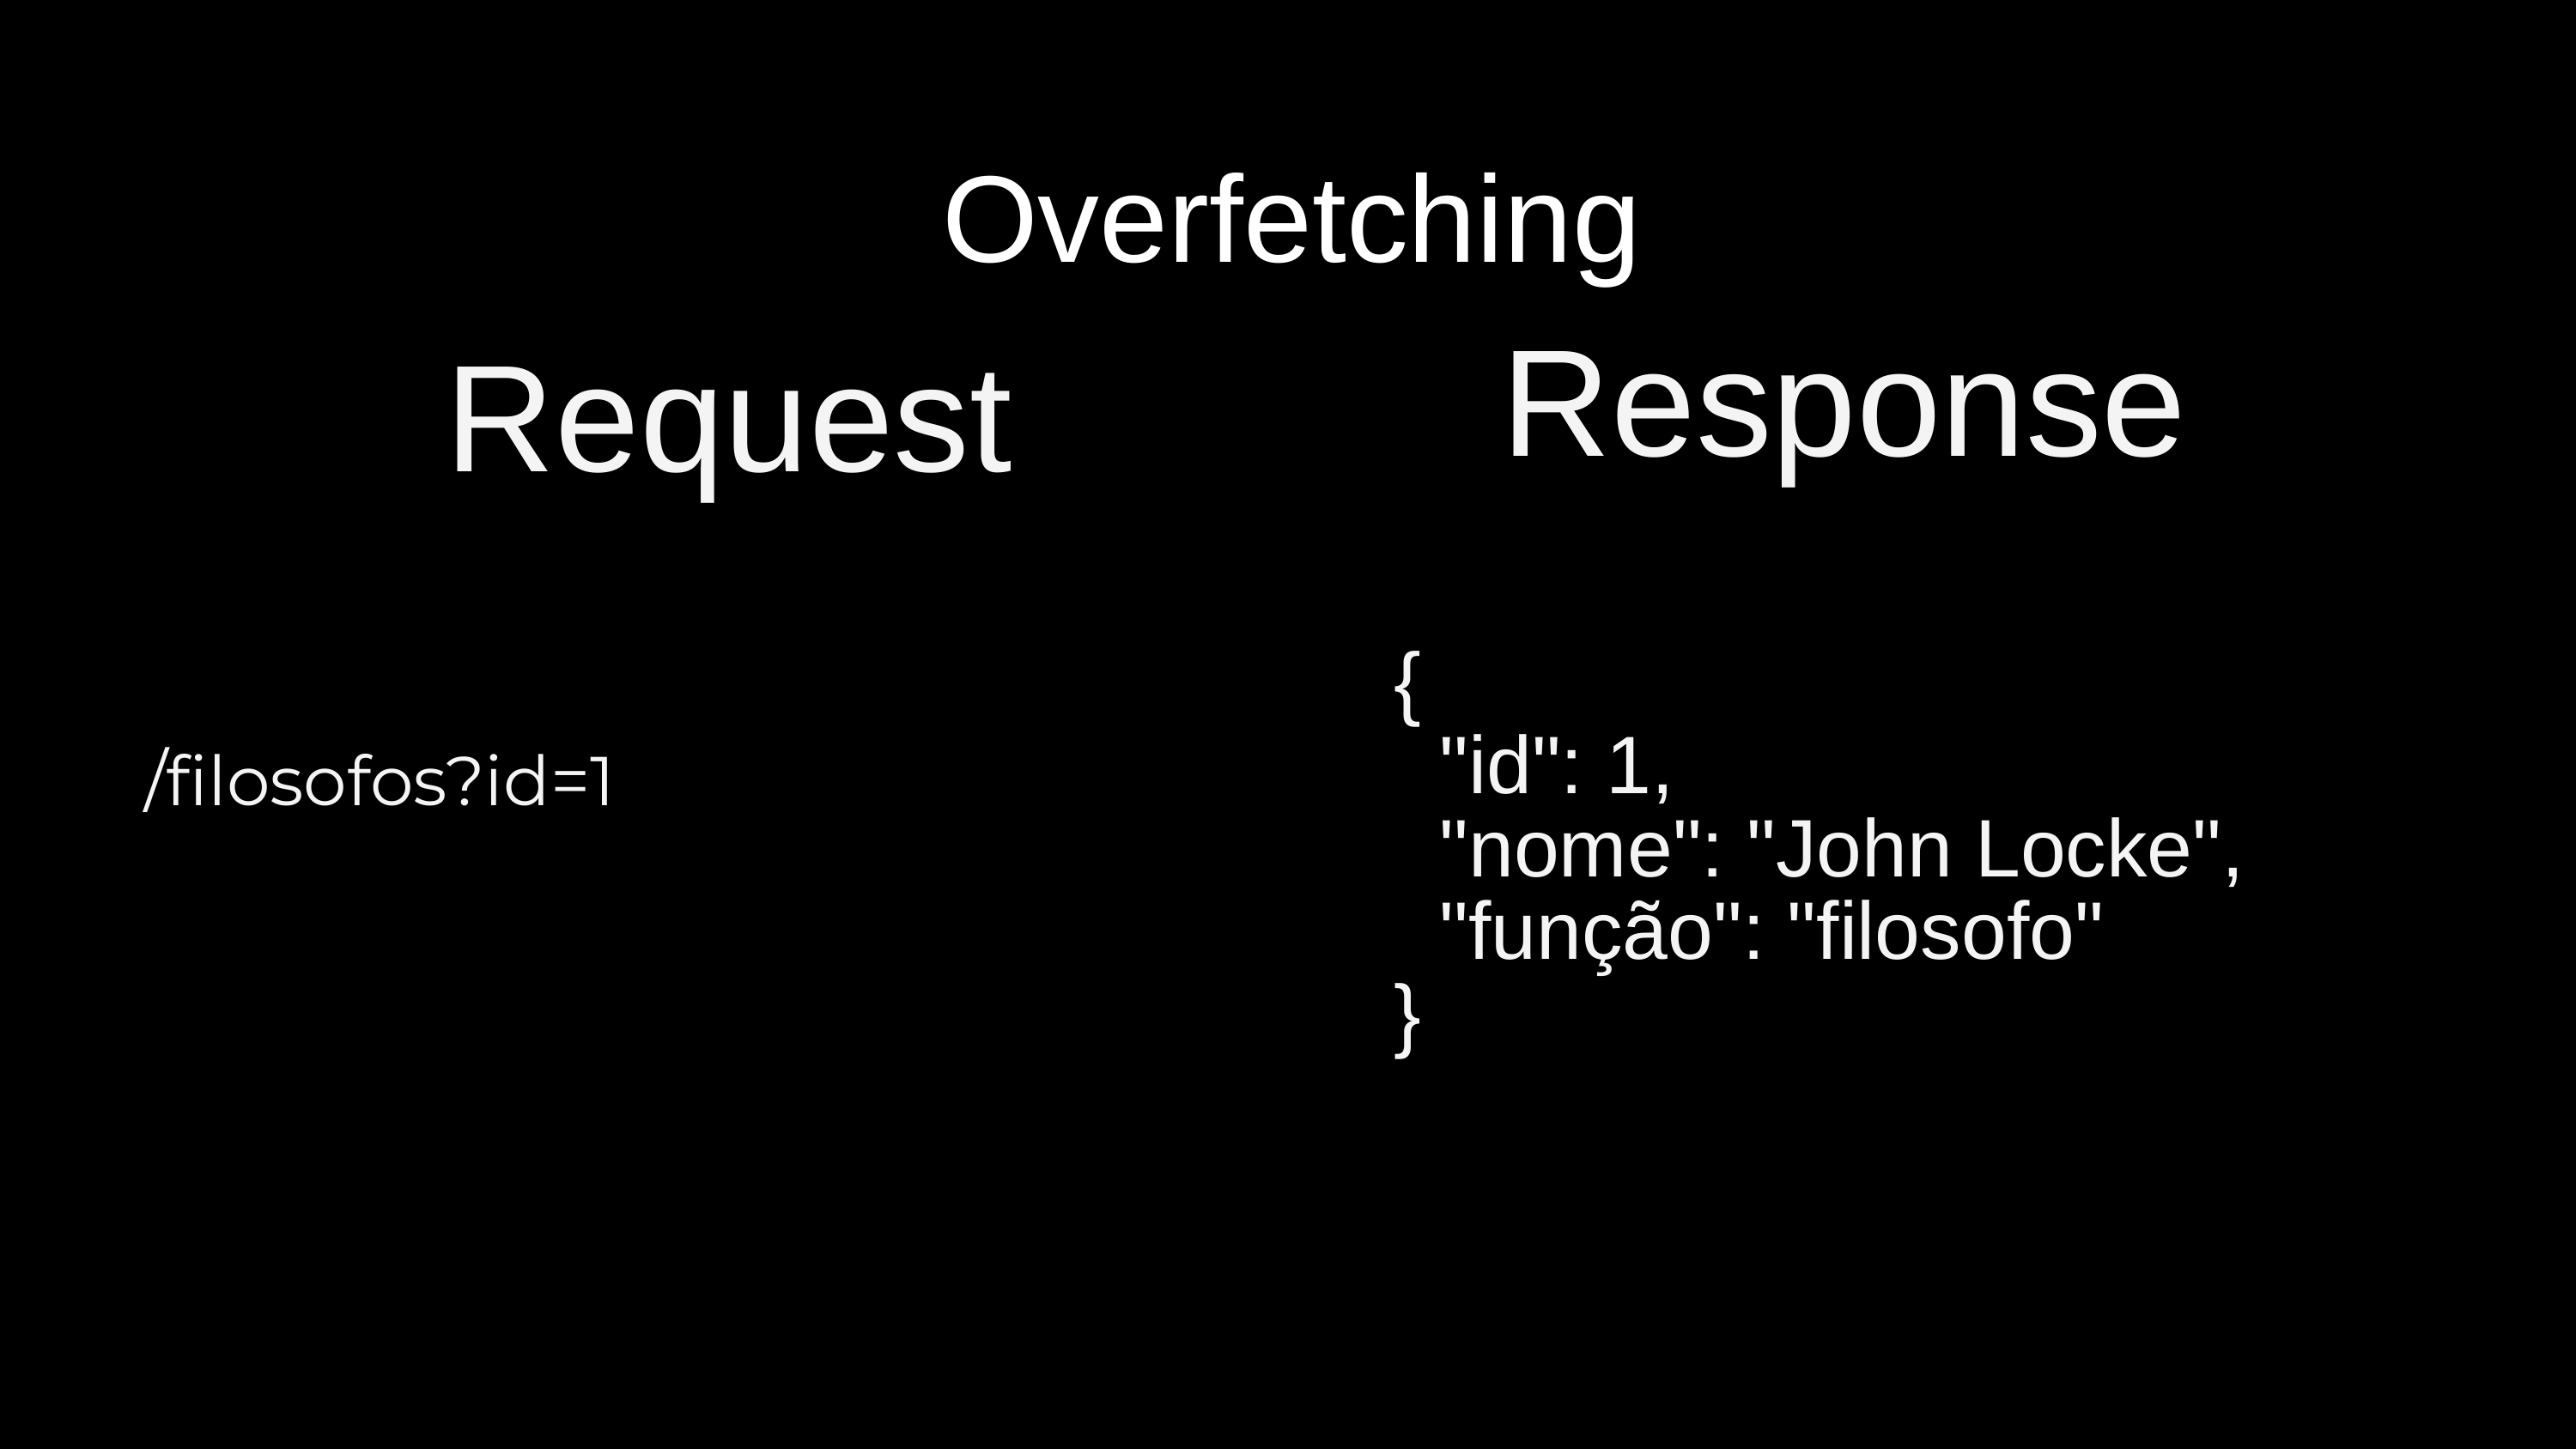

Overfetching
Response
Request
{
  "id": 1,
  "nome": "John Locke",
  "função": "filosofo"
}

/filosofos?id=1